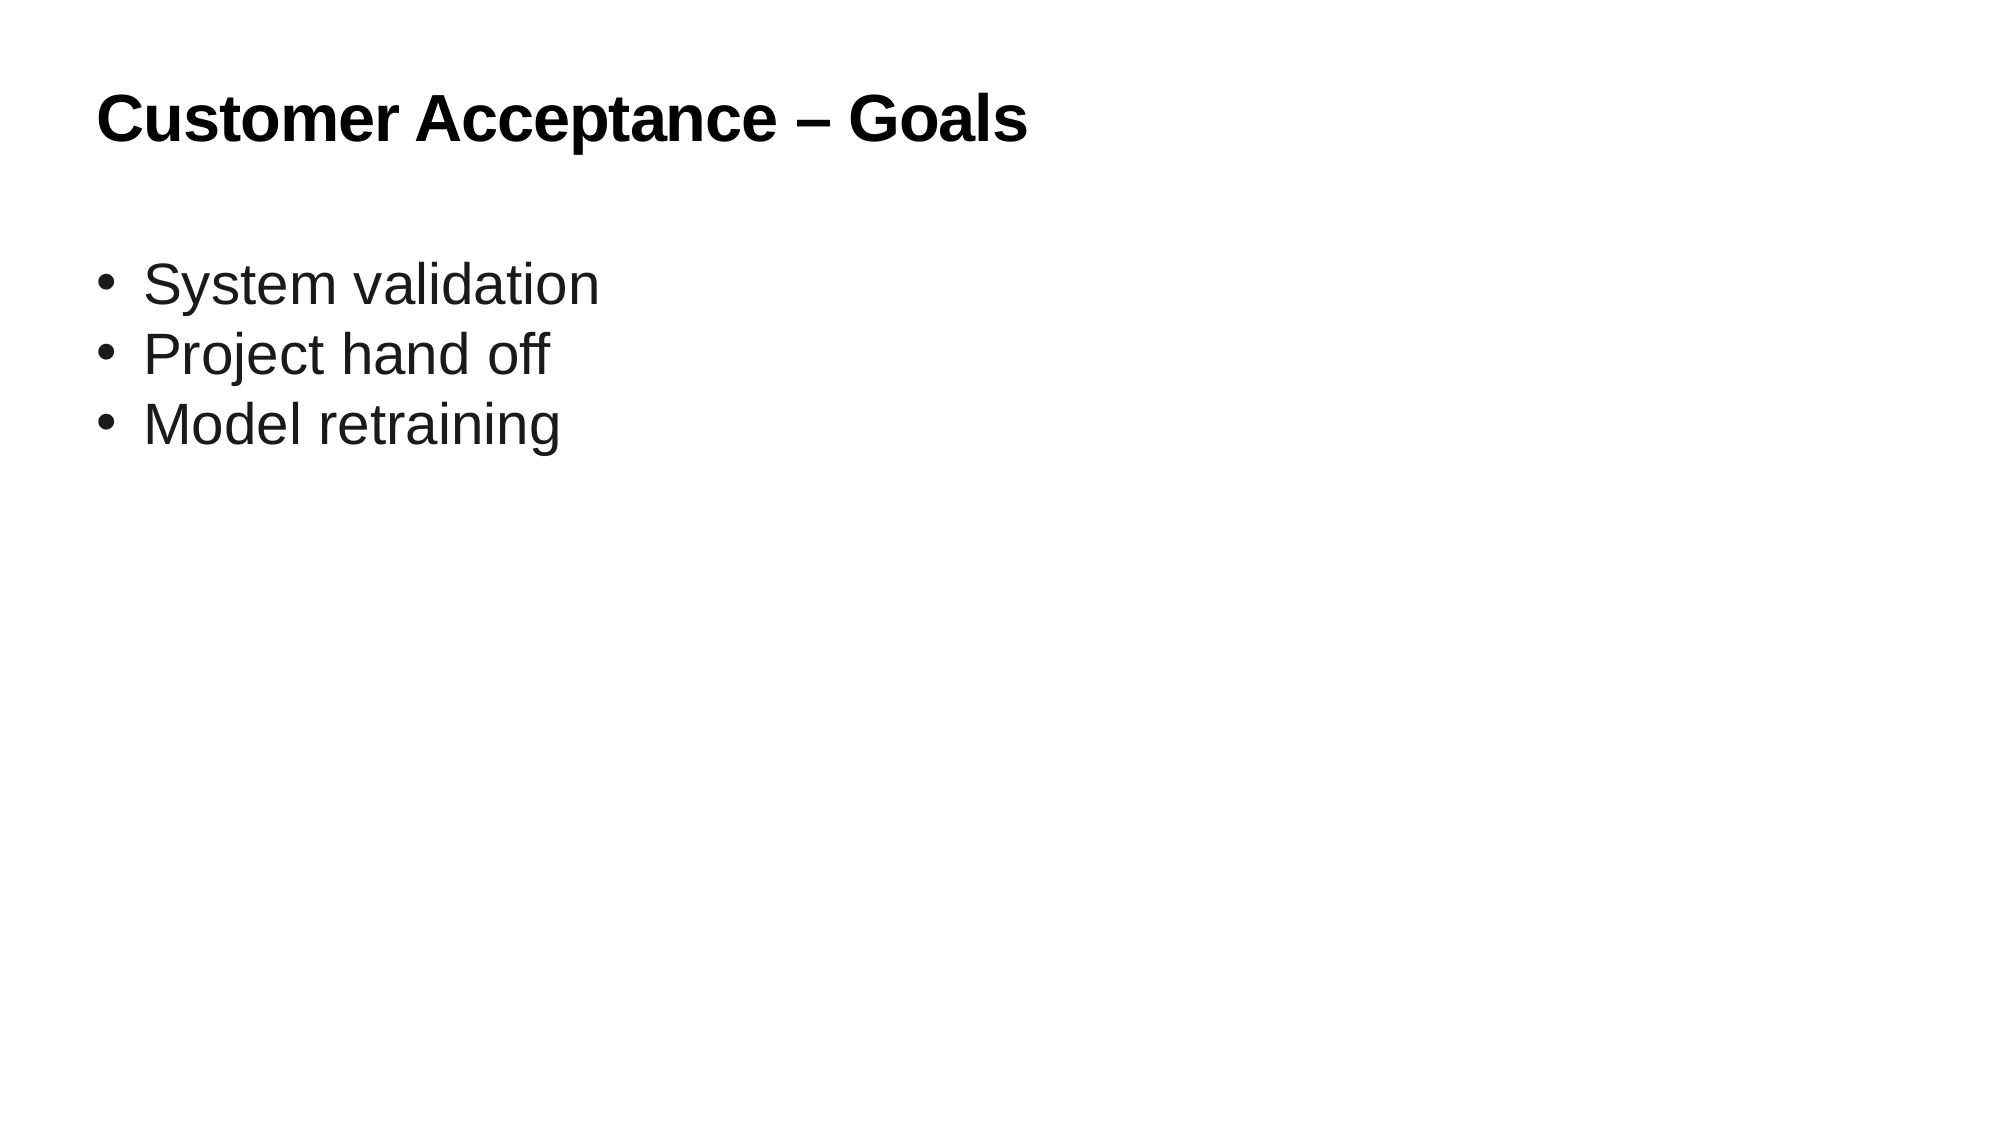

# Customer Acceptance – Goals
System validation
Project hand off
Model retraining